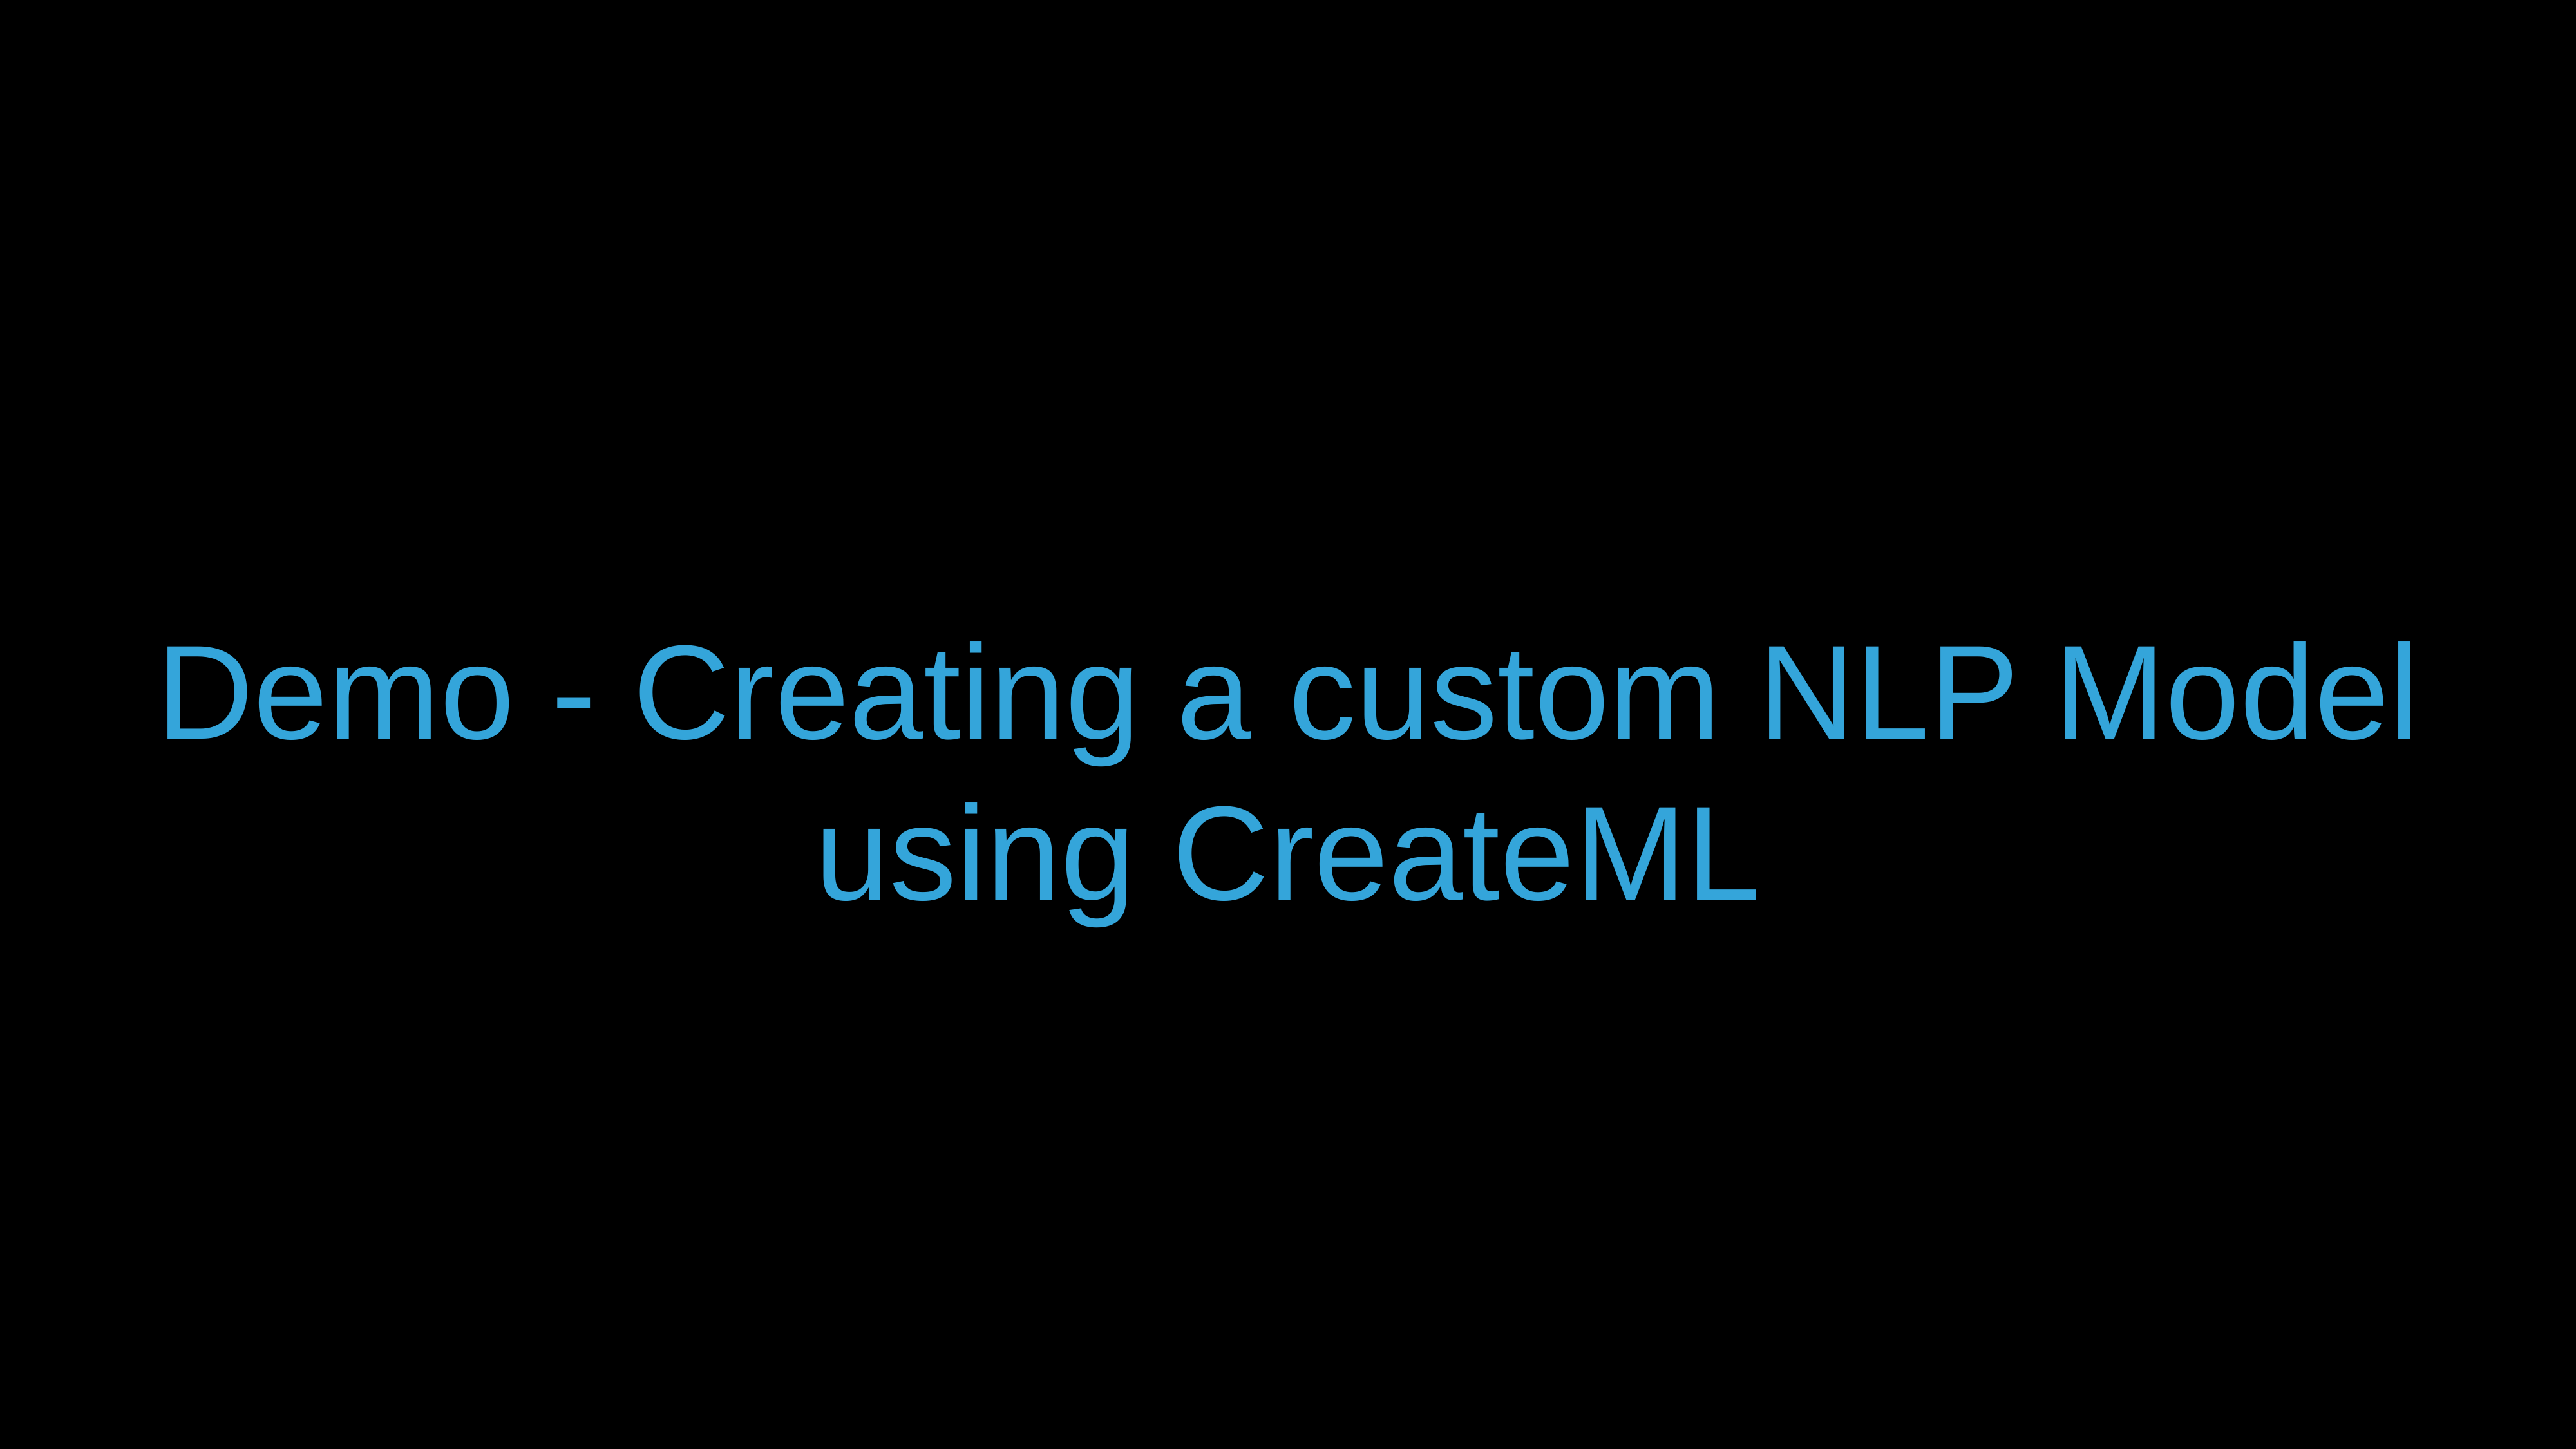

# Demo - Creating a custom NLP Model using CreateML